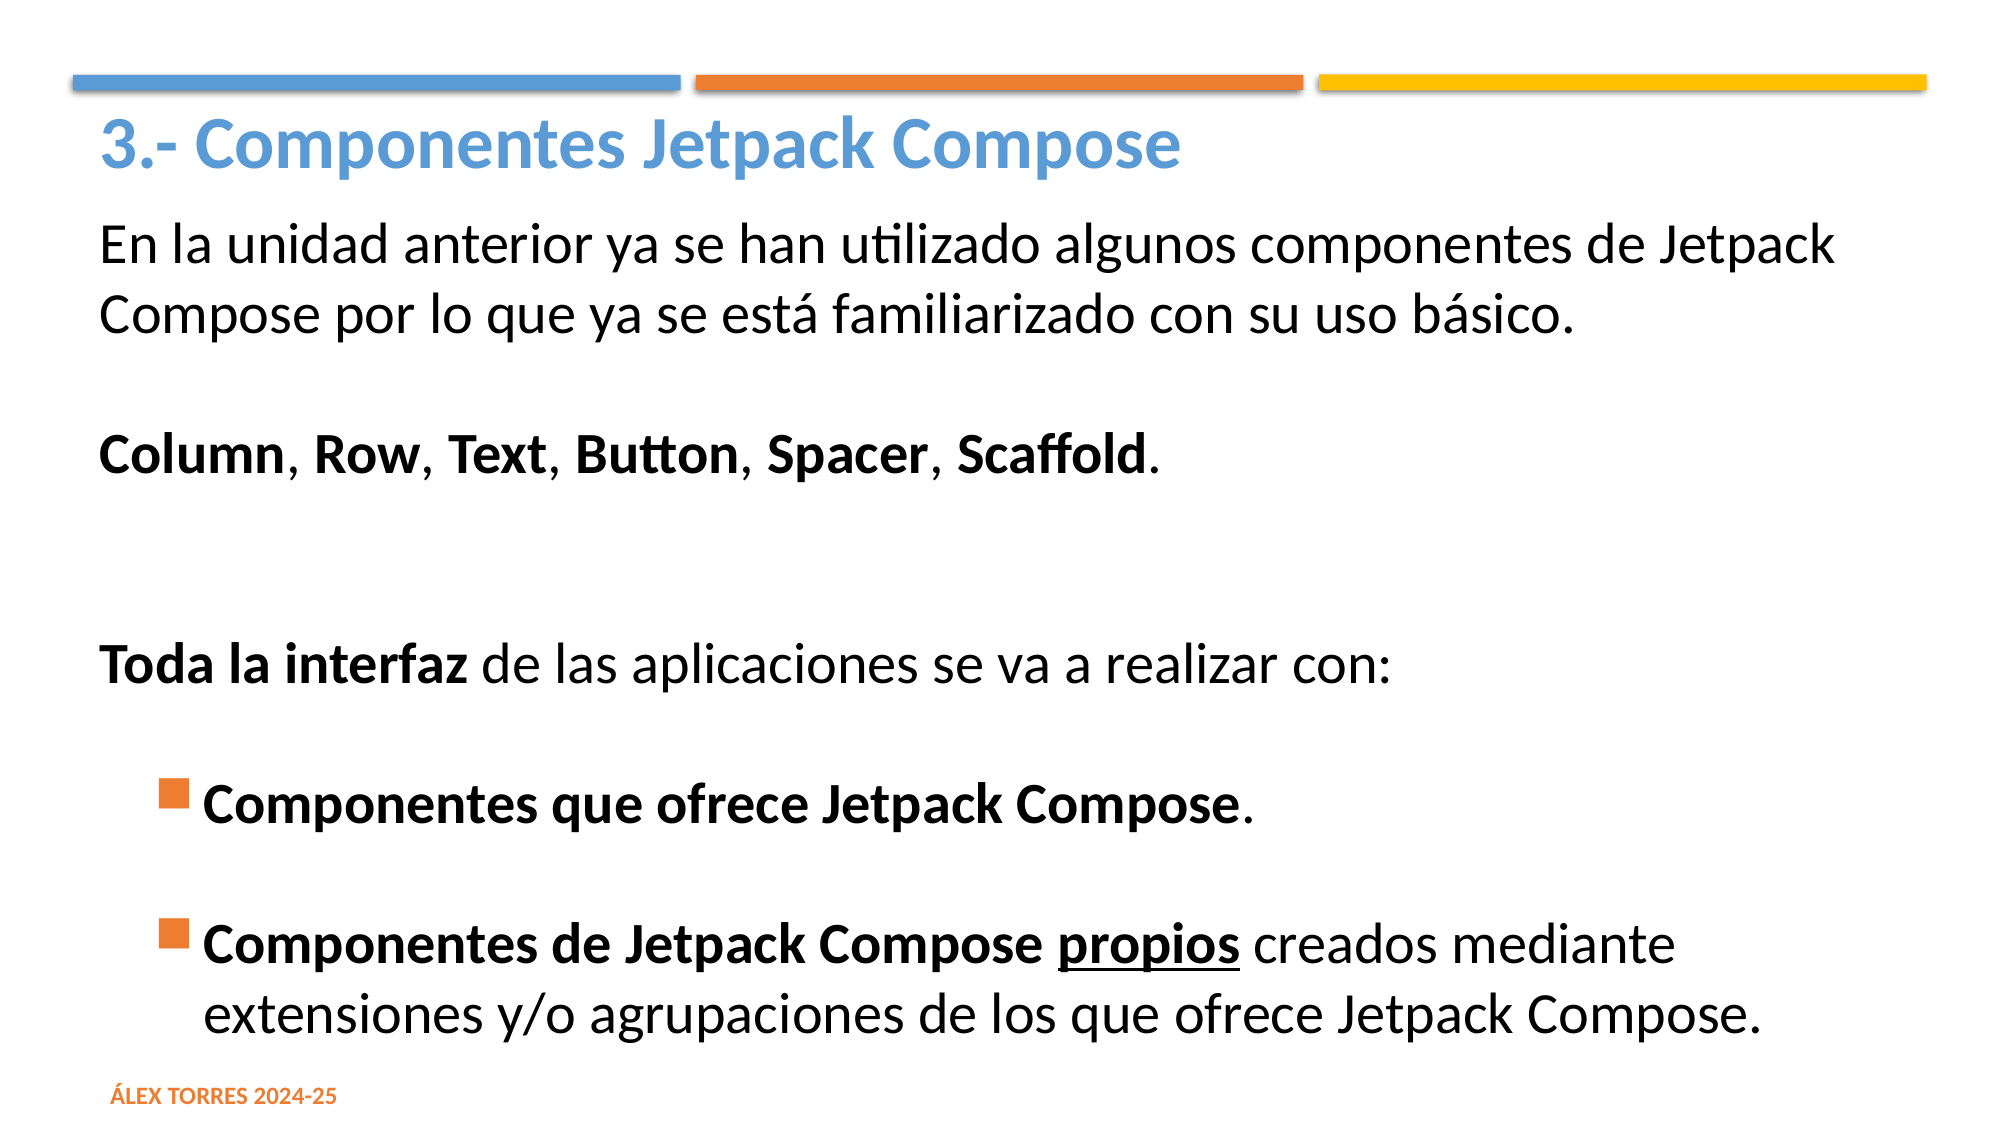

3.- Componentes Jetpack Compose
En la unidad anterior ya se han utilizado algunos componentes de Jetpack Compose por lo que ya se está familiarizado con su uso básico.

Column, Row, Text, Button, Spacer, Scaffold.

Toda la interfaz de las aplicaciones se va a realizar con:

Componentes que ofrece Jetpack Compose.

Componentes de Jetpack Compose propios creados mediante extensiones y/o agrupaciones de los que ofrece Jetpack Compose.